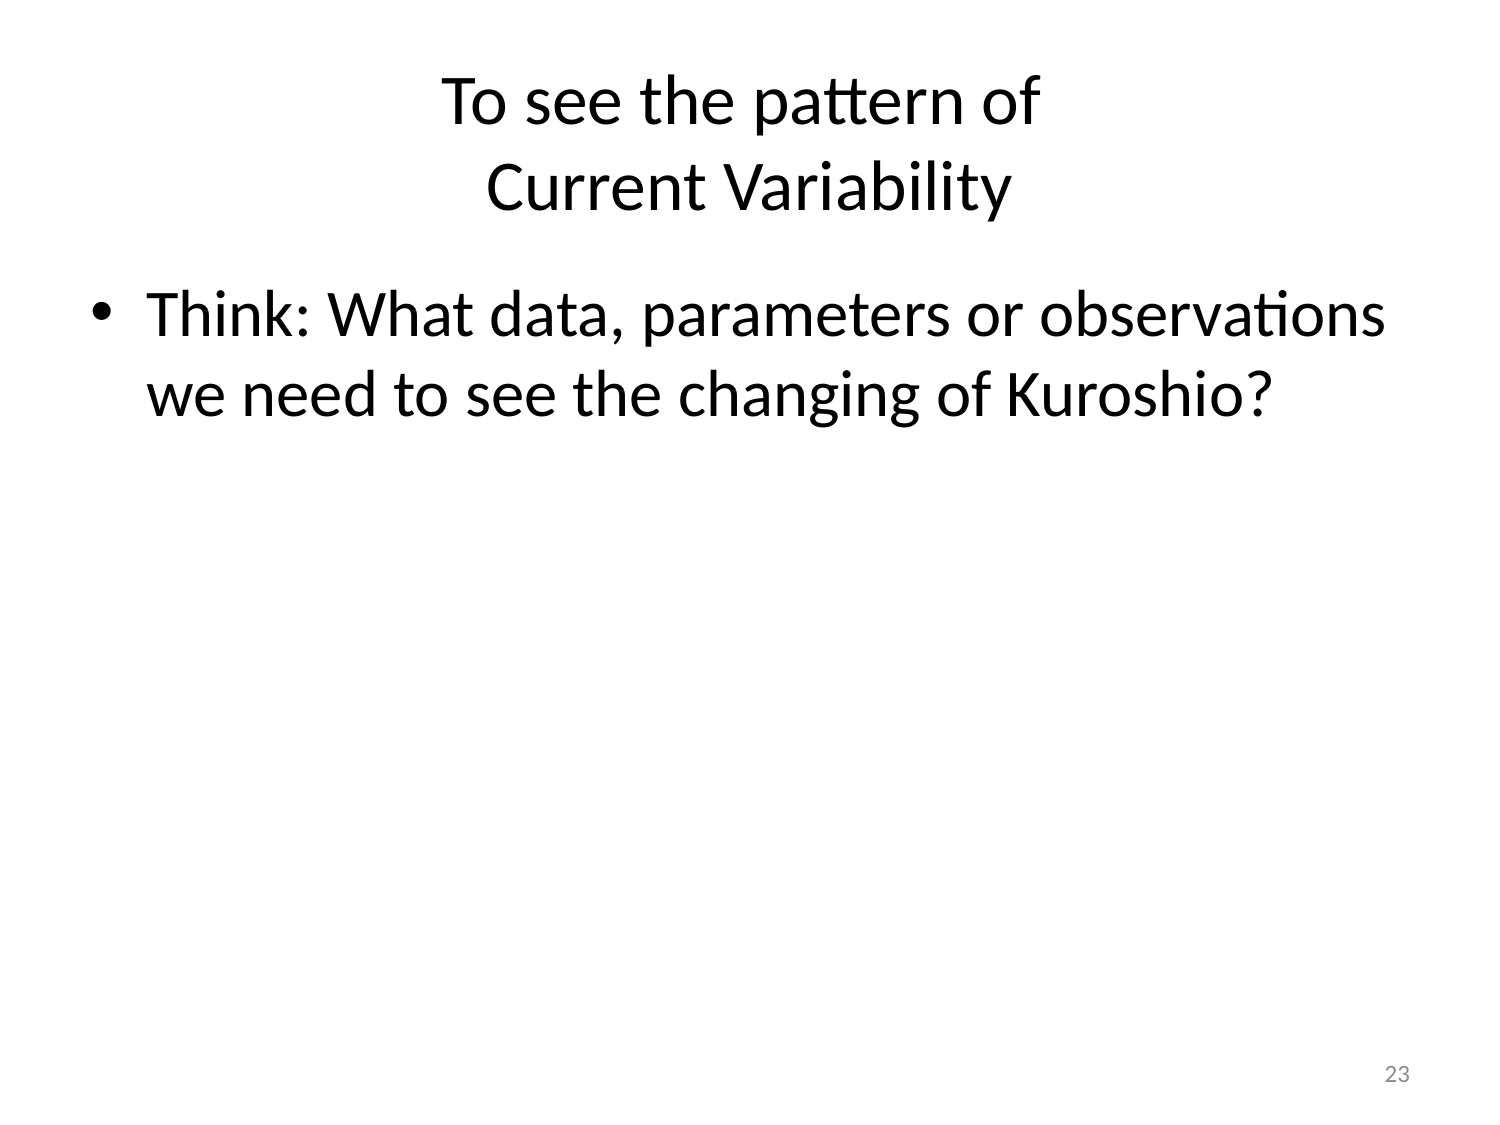

# To see the pattern of Current Variability
Think: What data, parameters or observations we need to see the changing of Kuroshio?
23